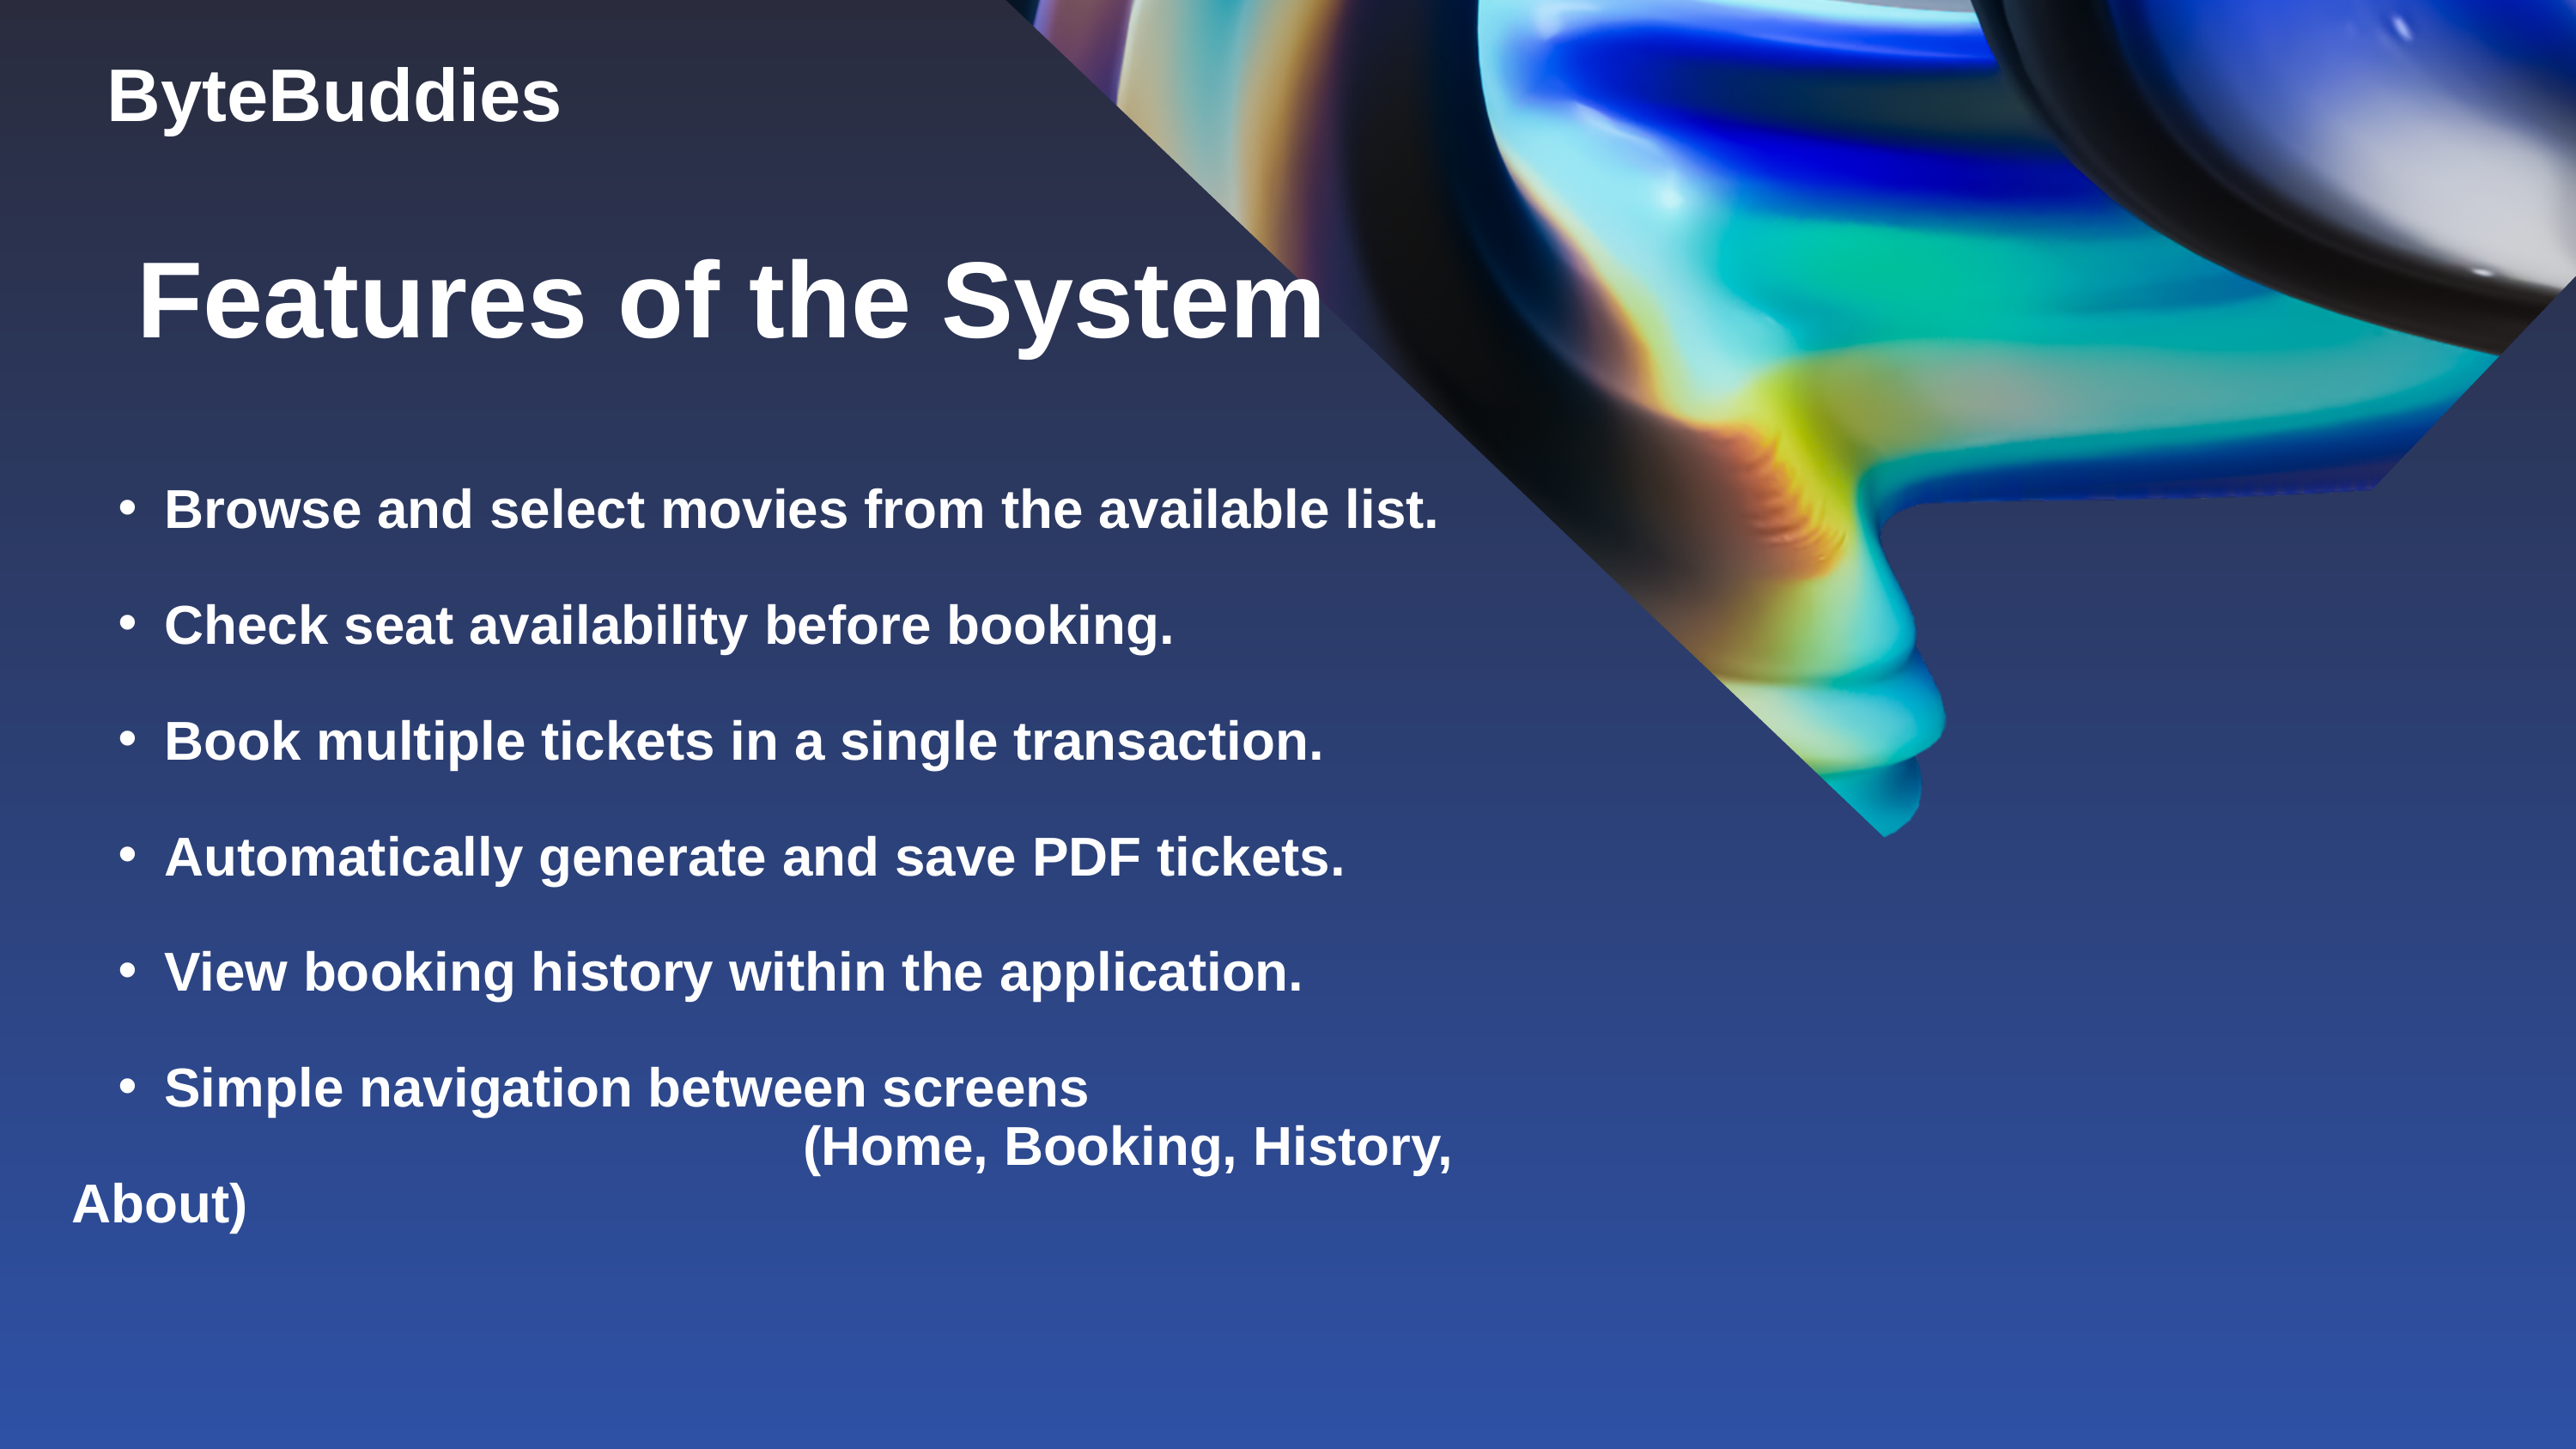

ByteBuddies
 Features of the System

Browse and select movies from the available list.

Check seat availability before booking.

Book multiple tickets in a single transaction.

Automatically generate and save PDF tickets.

View booking history within the application.

Simple navigation between screens
                                                (Home, Booking, History, About)